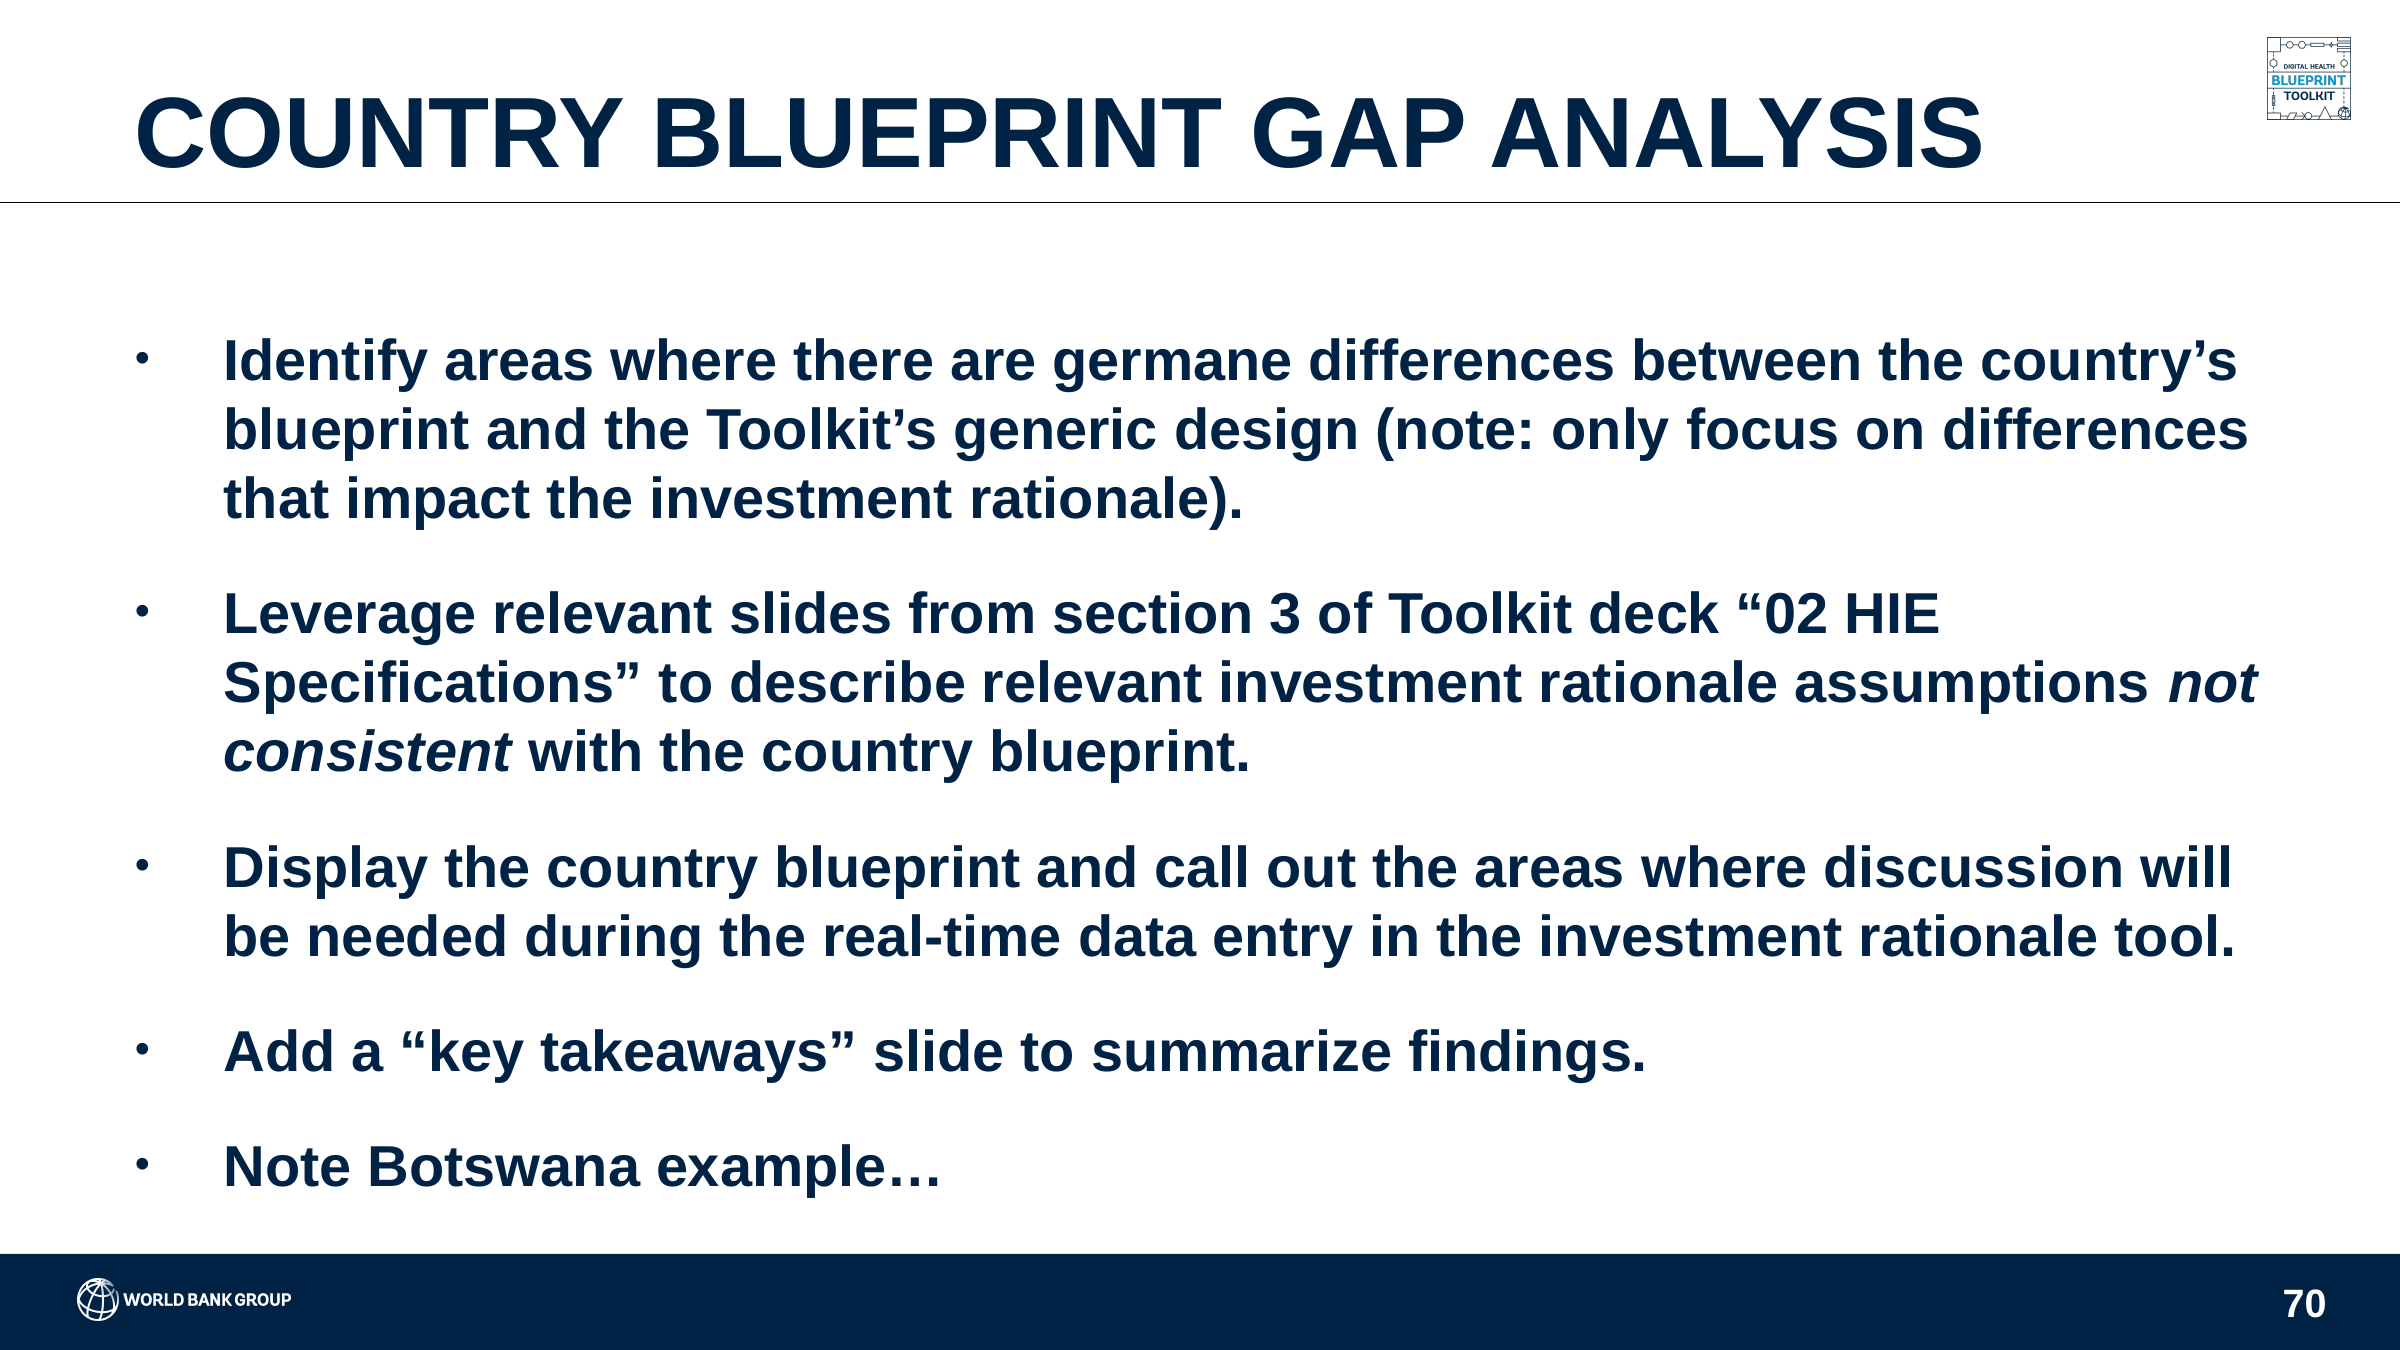

# COUNTRY BLUEPRINT GAP ANALYSIS
Identify areas where there are germane differences between the country’s blueprint and the Toolkit’s generic design (note: only focus on differences that impact the investment rationale).

Leverage relevant slides from section 3 of Toolkit deck “02 HIE Specifications” to describe relevant investment rationale assumptions not consistent with the country blueprint.

Display the country blueprint and call out the areas where discussion will be needed during the real-time data entry in the investment rationale tool.

Add a “key takeaways” slide to summarize findings.

Note Botswana example…
70